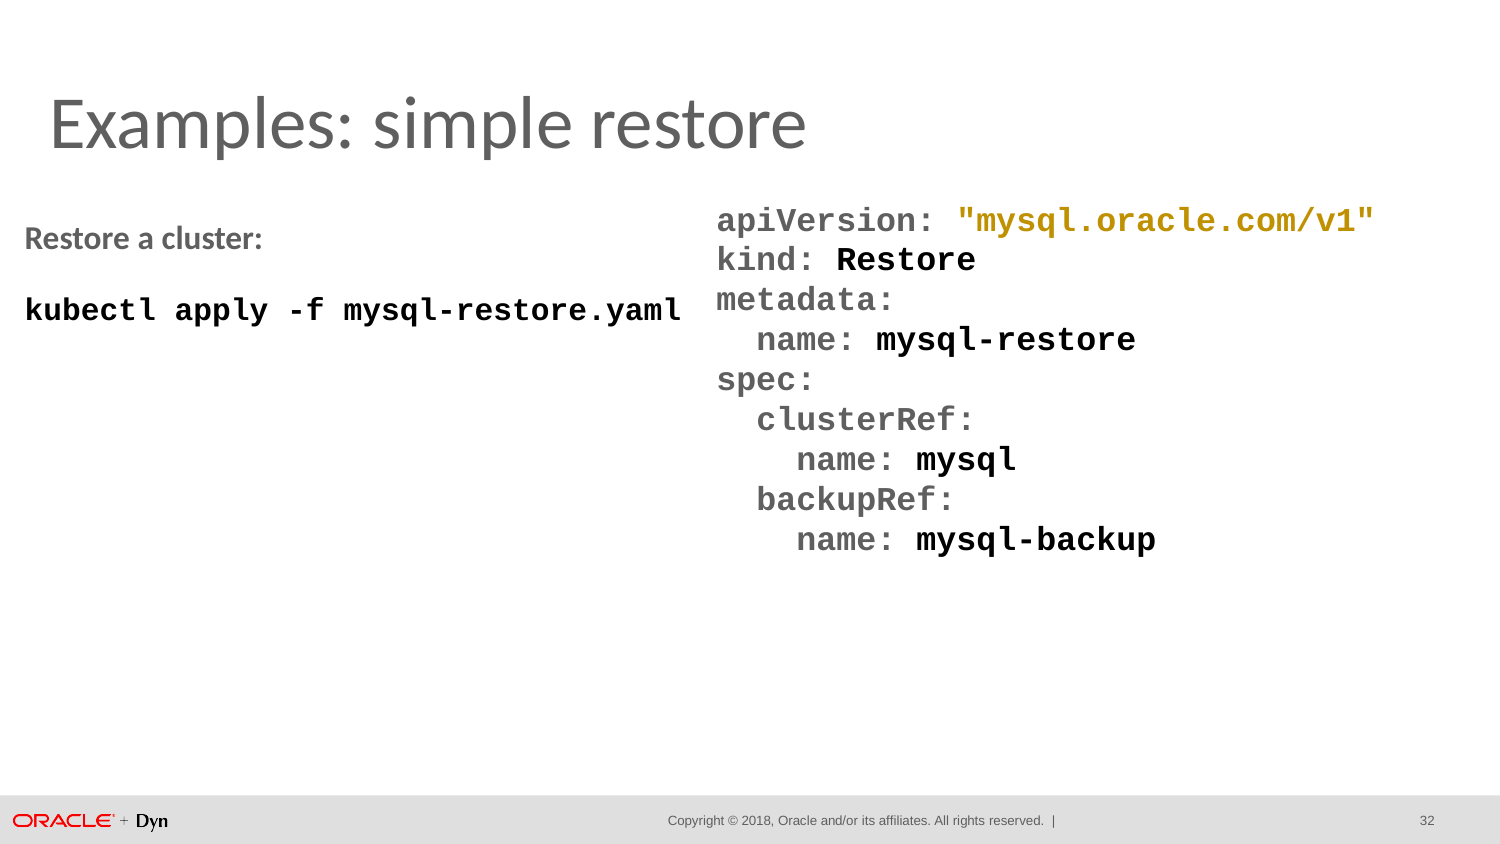

# Examples: simple restore
apiVersion: "mysql.oracle.com/v1"
kind: Restore
metadata:
  name: mysql-restore
spec:
  clusterRef:
    name: mysql
  backupRef:
    name: mysql-backup

Restore a cluster:
kubectl apply -f mysql-restore.yaml

32